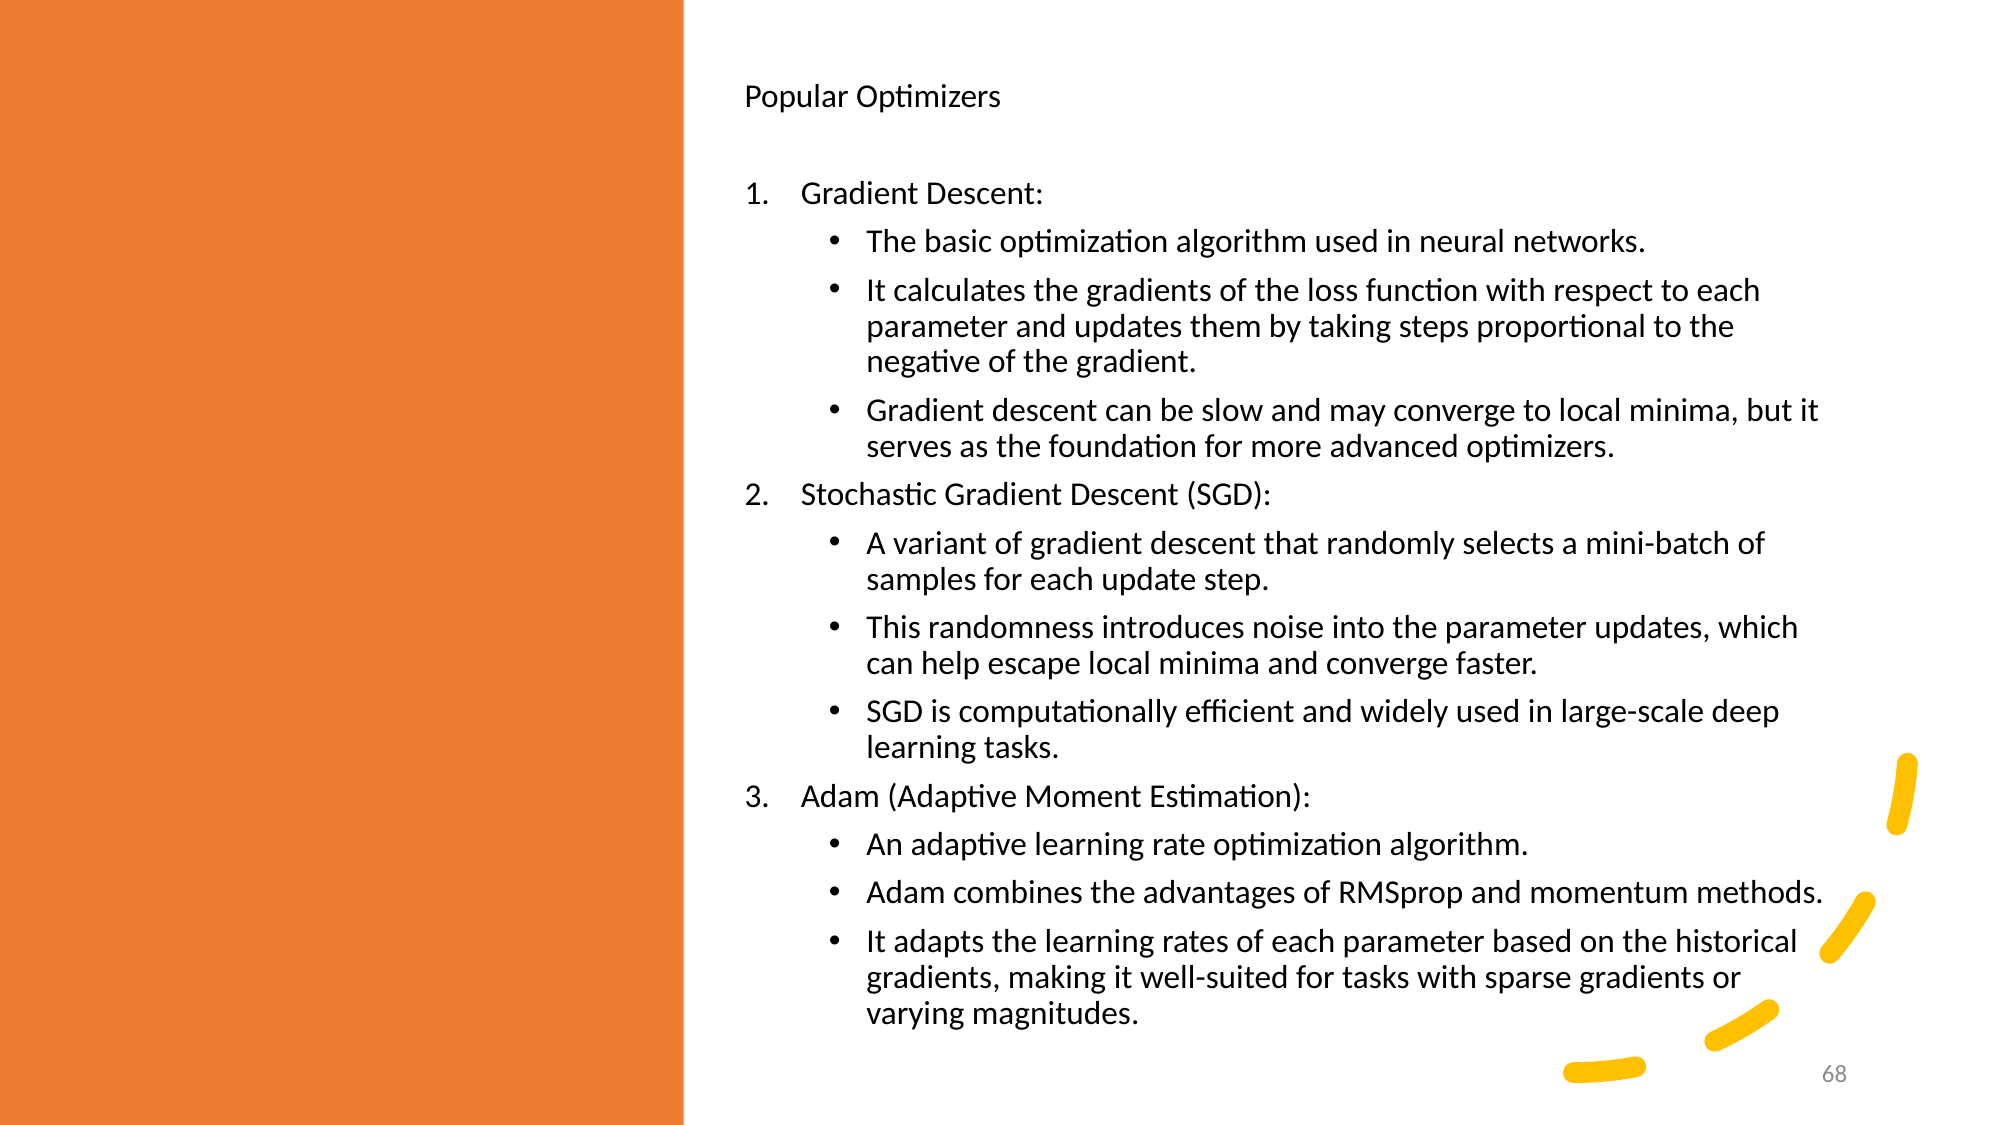

Popular Optimizers

Gradient Descent:
The basic optimization algorithm used in neural networks.
It calculates the gradients of the loss function with respect to each parameter and updates them by taking steps proportional to the negative of the gradient.
Gradient descent can be slow and may converge to local minima, but it serves as the foundation for more advanced optimizers.
Stochastic Gradient Descent (SGD):
A variant of gradient descent that randomly selects a mini-batch of samples for each update step.
This randomness introduces noise into the parameter updates, which can help escape local minima and converge faster.
SGD is computationally efficient and widely used in large-scale deep learning tasks.
Adam (Adaptive Moment Estimation):
An adaptive learning rate optimization algorithm.
Adam combines the advantages of RMSprop and momentum methods.
It adapts the learning rates of each parameter based on the historical gradients, making it well-suited for tasks with sparse gradients or varying magnitudes.

68